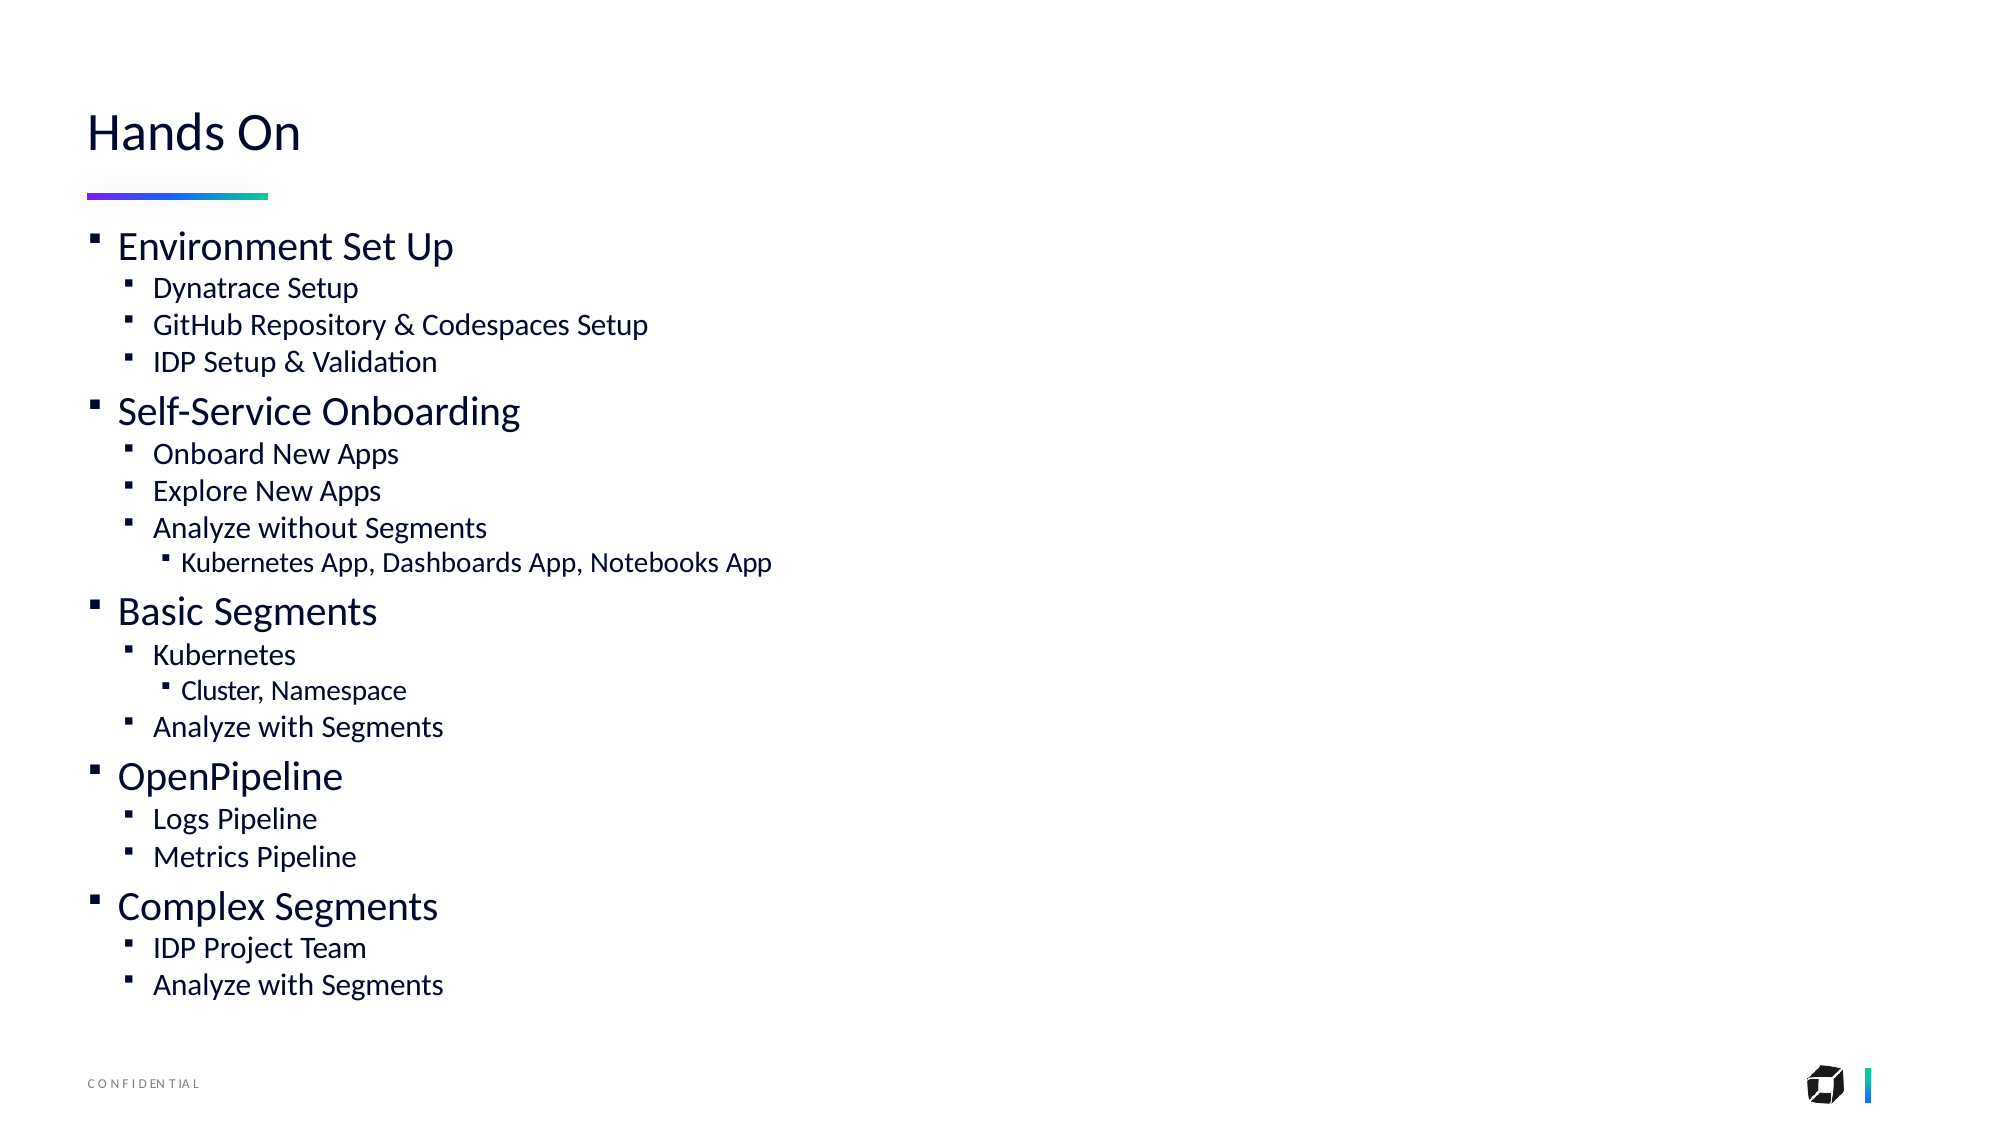

# Hands On
v
Environment Set Up
Dynatrace Setup
GitHub Repository & Codespaces Setup
IDP Setup & Validation
Self-Service Onboarding
Onboard New Apps
Explore New Apps
Analyze without Segments
Kubernetes App, Dashboards App, Notebooks App
Basic Segments
Kubernetes
Cluster, Namespace
Analyze with Segments
OpenPipeline
Logs Pipeline
Metrics Pipeline
Complex Segments
IDP Project Team
Analyze with Segments
C O N F I D EN T IA L